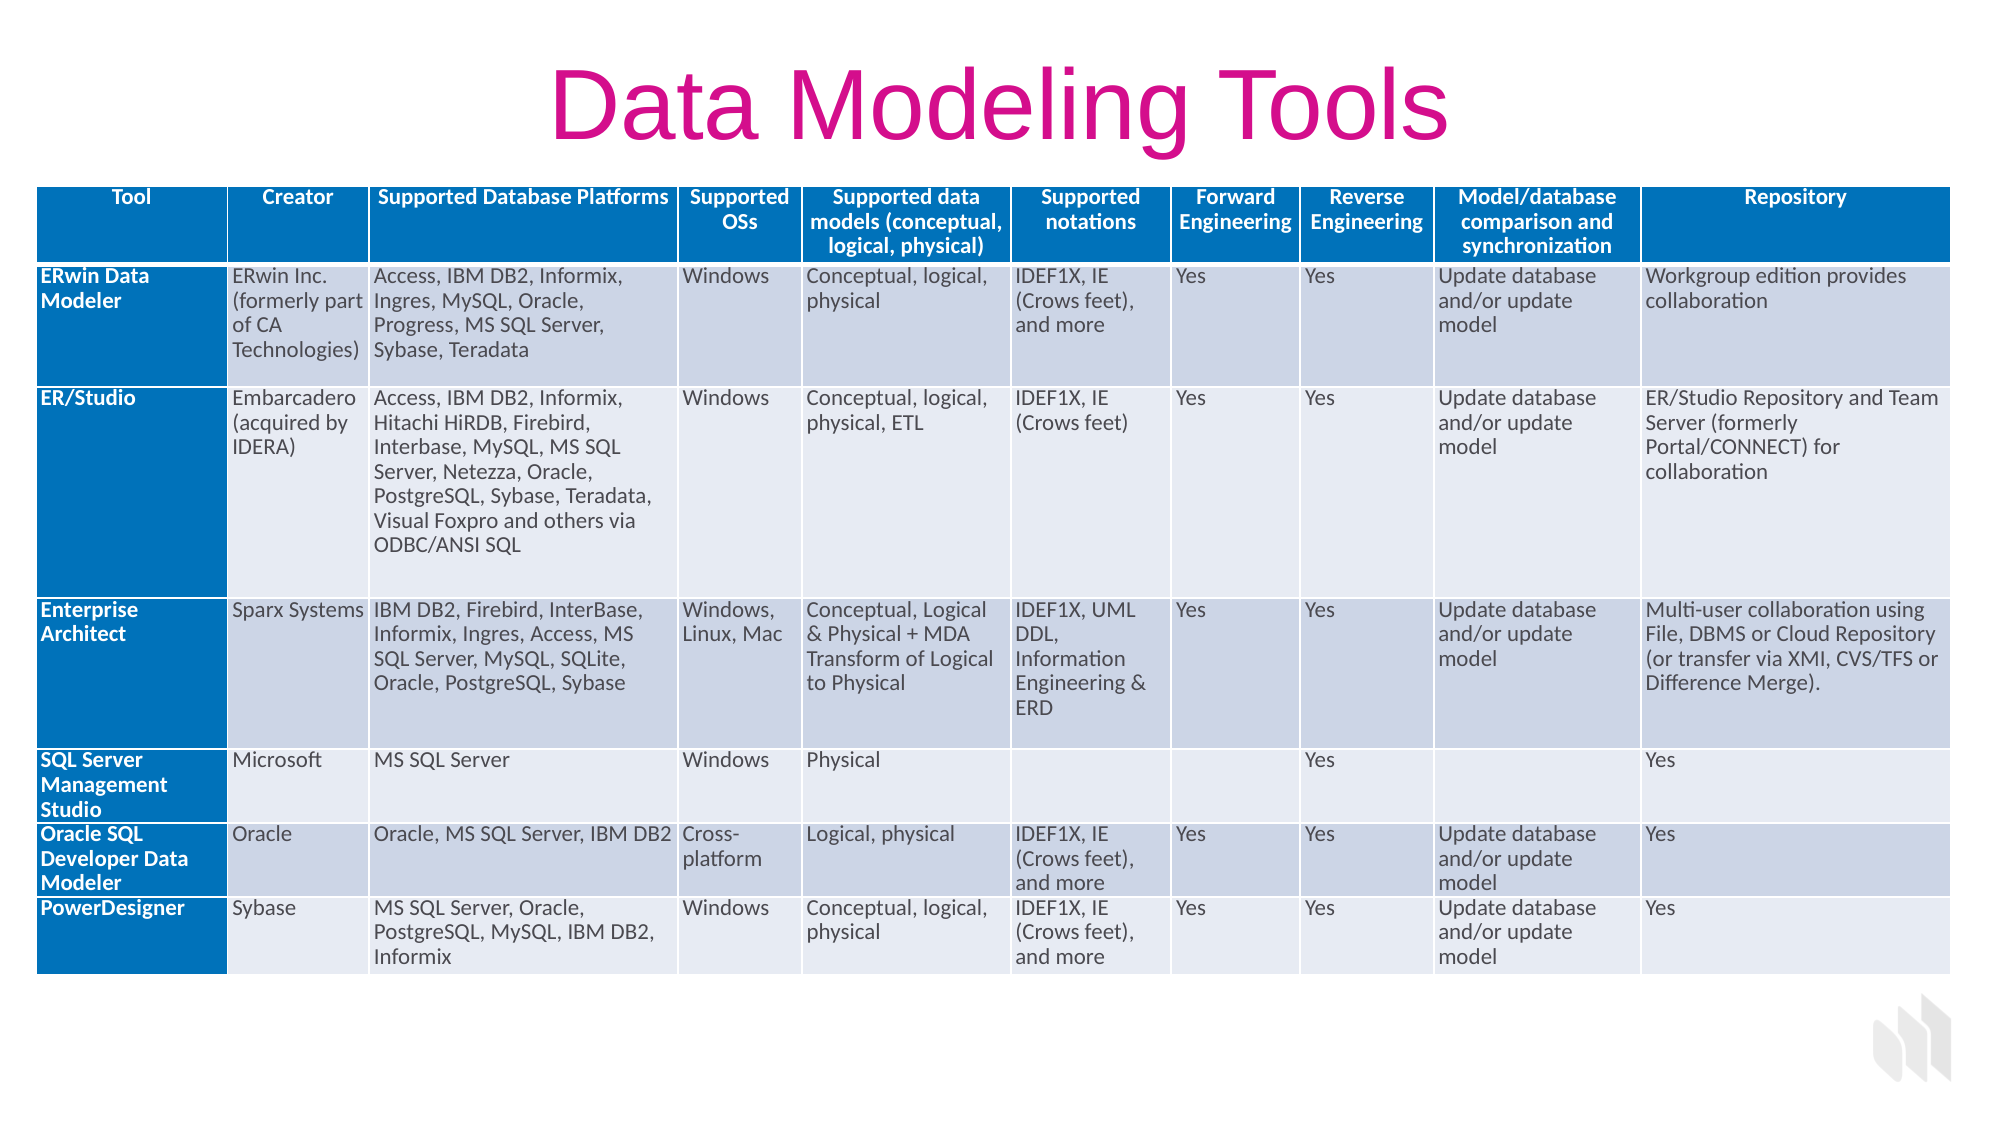

Data Modeling Tools
| Tool | Creator | Supported Database Platforms | Supported OSs | Supported data models (conceptual, logical, physical) | Supported notations | Forward Engineering | Reverse Engineering | Model/database comparison and synchronization | Repository |
| --- | --- | --- | --- | --- | --- | --- | --- | --- | --- |
| ERwin Data Modeler | ERwin Inc. (formerly part of CA Technologies) | Access, IBM DB2, Informix, Ingres, MySQL, Oracle, Progress, MS SQL Server, Sybase, Teradata | Windows | Conceptual, logical, physical | IDEF1X, IE (Crows feet), and more | Yes | Yes | Update database and/or update model | Workgroup edition provides collaboration |
| ER/Studio | Embarcadero (acquired by IDERA) | Access, IBM DB2, Informix, Hitachi HiRDB, Firebird, Interbase, MySQL, MS SQL Server, Netezza, Oracle, PostgreSQL, Sybase, Teradata, Visual Foxpro and others via ODBC/ANSI SQL | Windows | Conceptual, logical, physical, ETL | IDEF1X, IE (Crows feet) | Yes | Yes | Update database and/or update model | ER/Studio Repository and Team Server (formerly Portal/CONNECT) for collaboration |
| Enterprise Architect | Sparx Systems | IBM DB2, Firebird, InterBase, Informix, Ingres, Access, MS SQL Server, MySQL, SQLite, Oracle, PostgreSQL, Sybase | Windows, Linux, Mac | Conceptual, Logical & Physical + MDA Transform of Logical to Physical | IDEF1X, UML DDL, Information Engineering & ERD | Yes | Yes | Update database and/or update model | Multi-user collaboration using File, DBMS or Cloud Repository (or transfer via XMI, CVS/TFS or Difference Merge). |
| SQL Server Management Studio | Microsoft | MS SQL Server | Windows | Physical |  |  | Yes |  | Yes |
| Oracle SQL Developer Data Modeler | Oracle | Oracle, MS SQL Server, IBM DB2 | Cross-platform | Logical, physical | IDEF1X, IE (Crows feet), and more | Yes | Yes | Update database and/or update model | Yes |
| PowerDesigner | Sybase | MS SQL Server, Oracle, PostgreSQL, MySQL, IBM DB2, Informix | Windows | Conceptual, logical, physical | IDEF1X, IE (Crows feet), and more | Yes | Yes | Update database and/or update model | Yes |